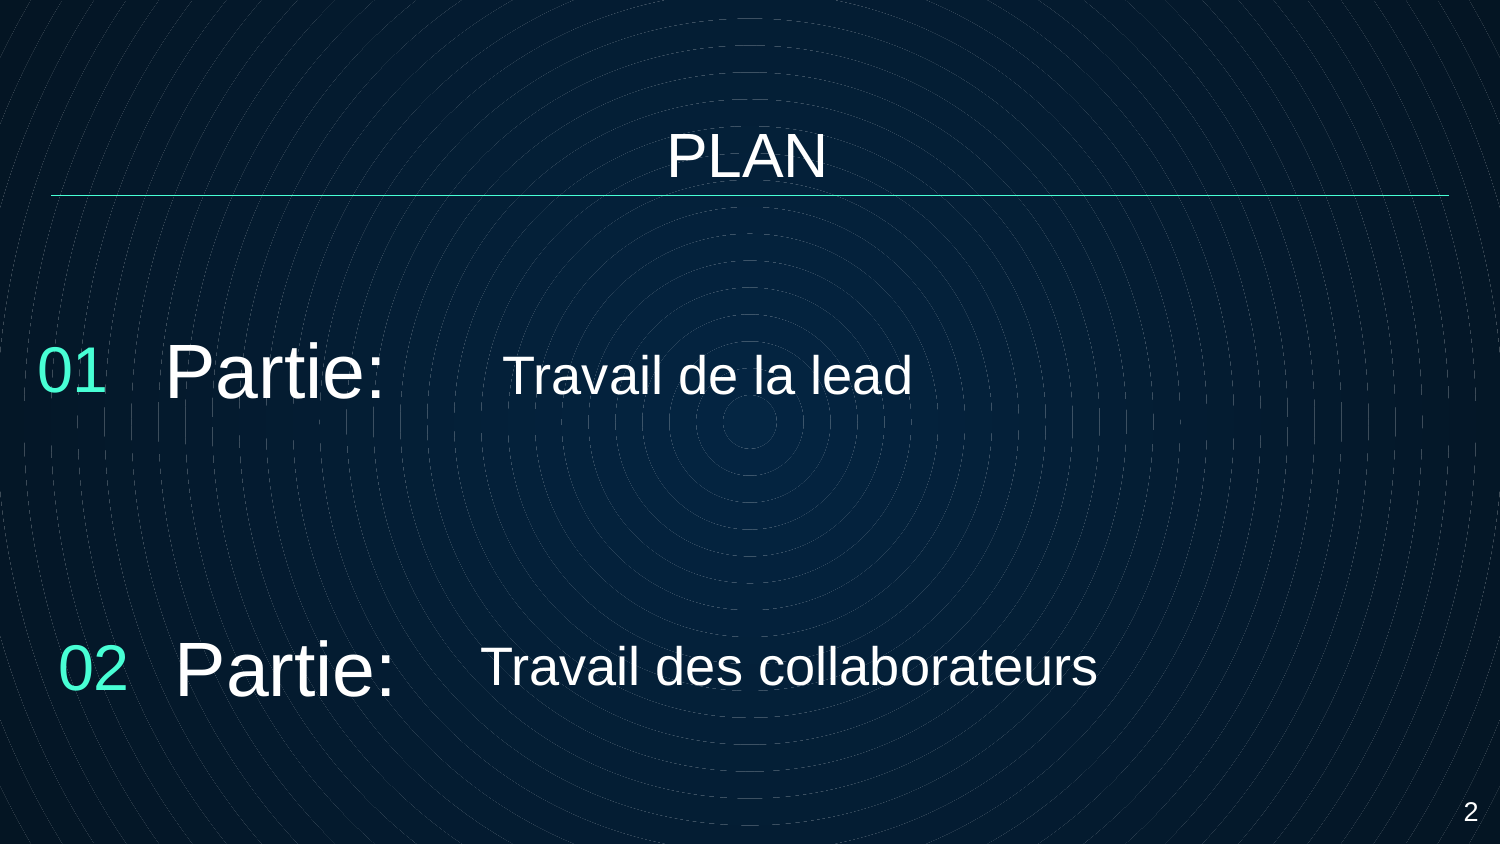

# PLAN
01
Travail de la lead
Partie:
02
Travail des collaborateurs
Partie:
2